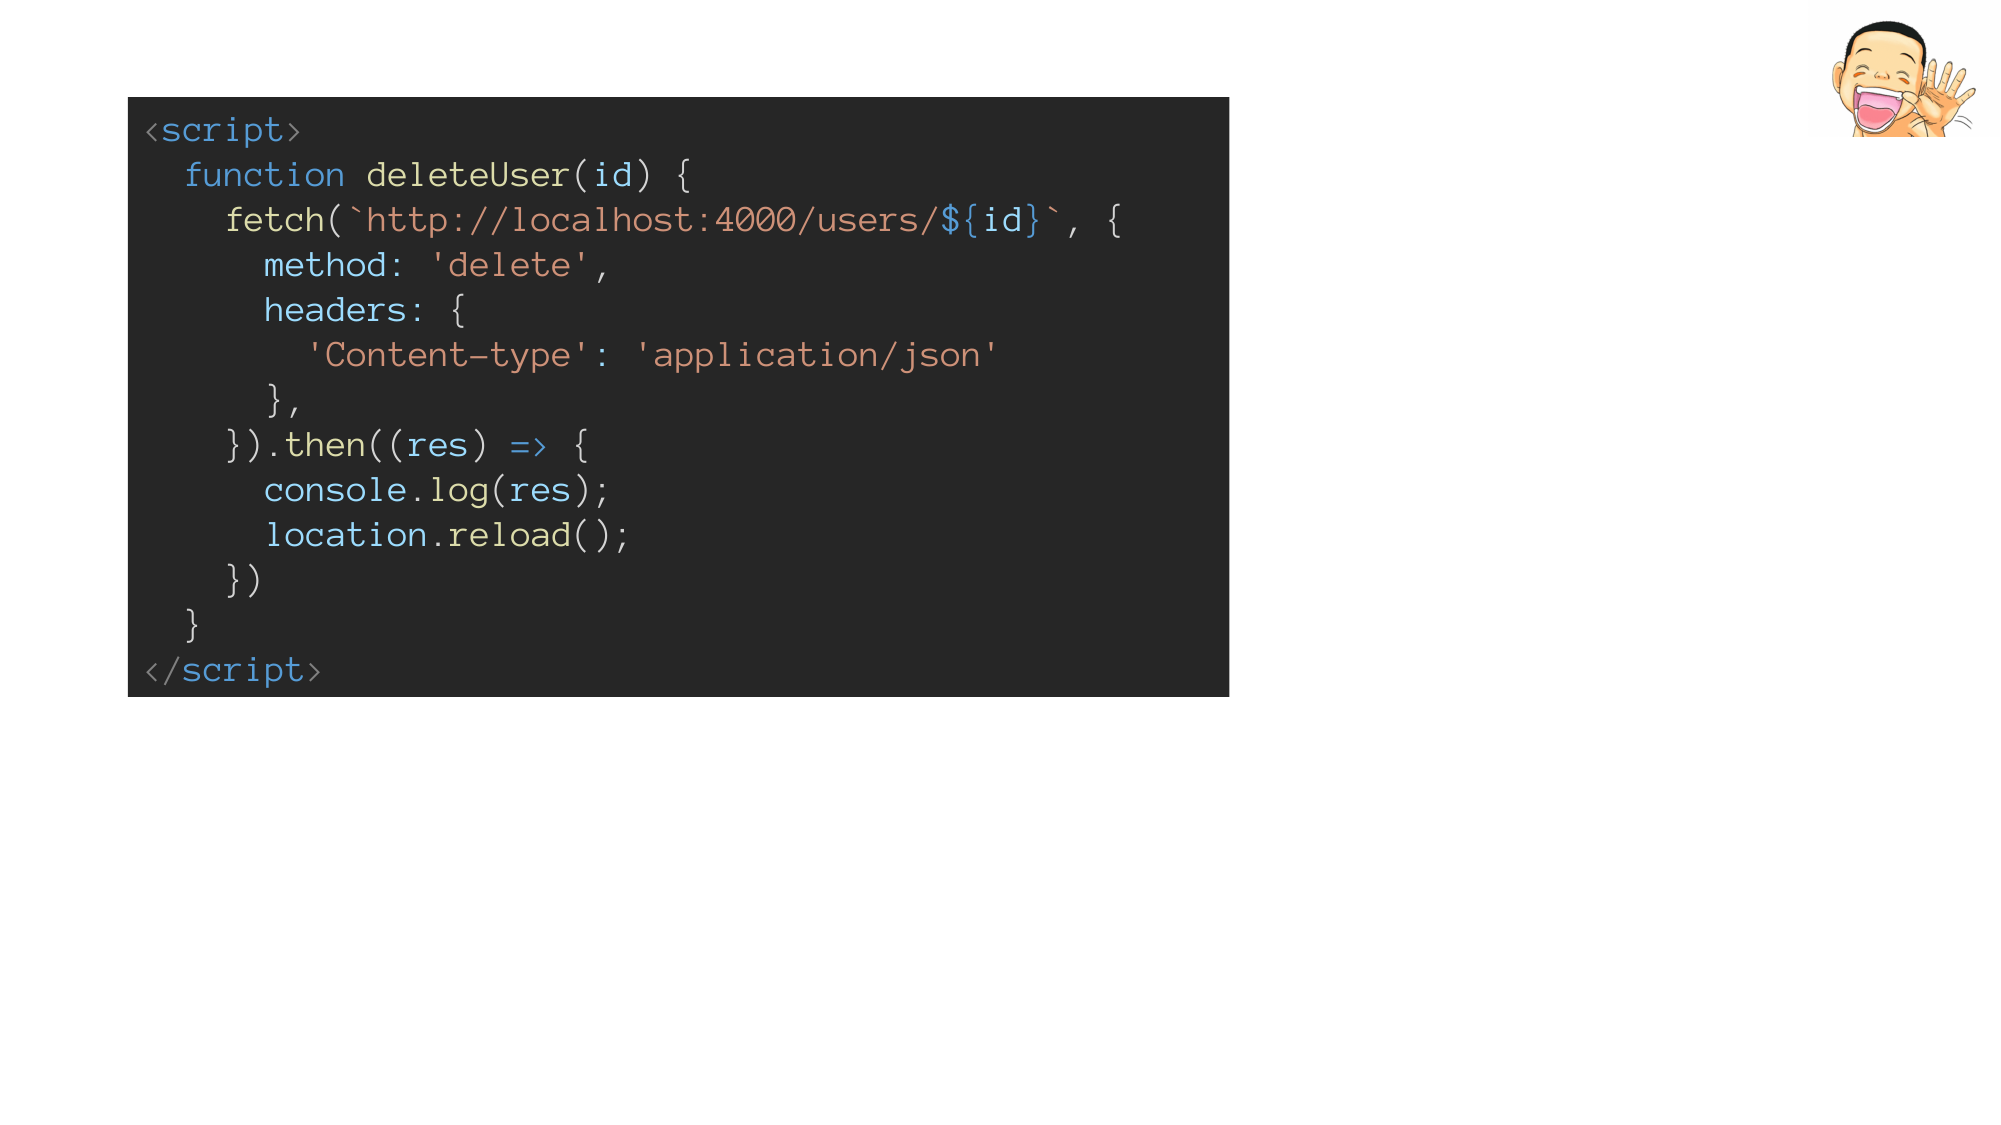

<script>
  function deleteUser(id) {
    fetch(`http://localhost:4000/users/${id}`, {
      method: 'delete',
      headers: {
        'Content-type': 'application/json'
      },
    }).then((res) => {
      console.log(res);
      location.reload();
    })
  }
</script>